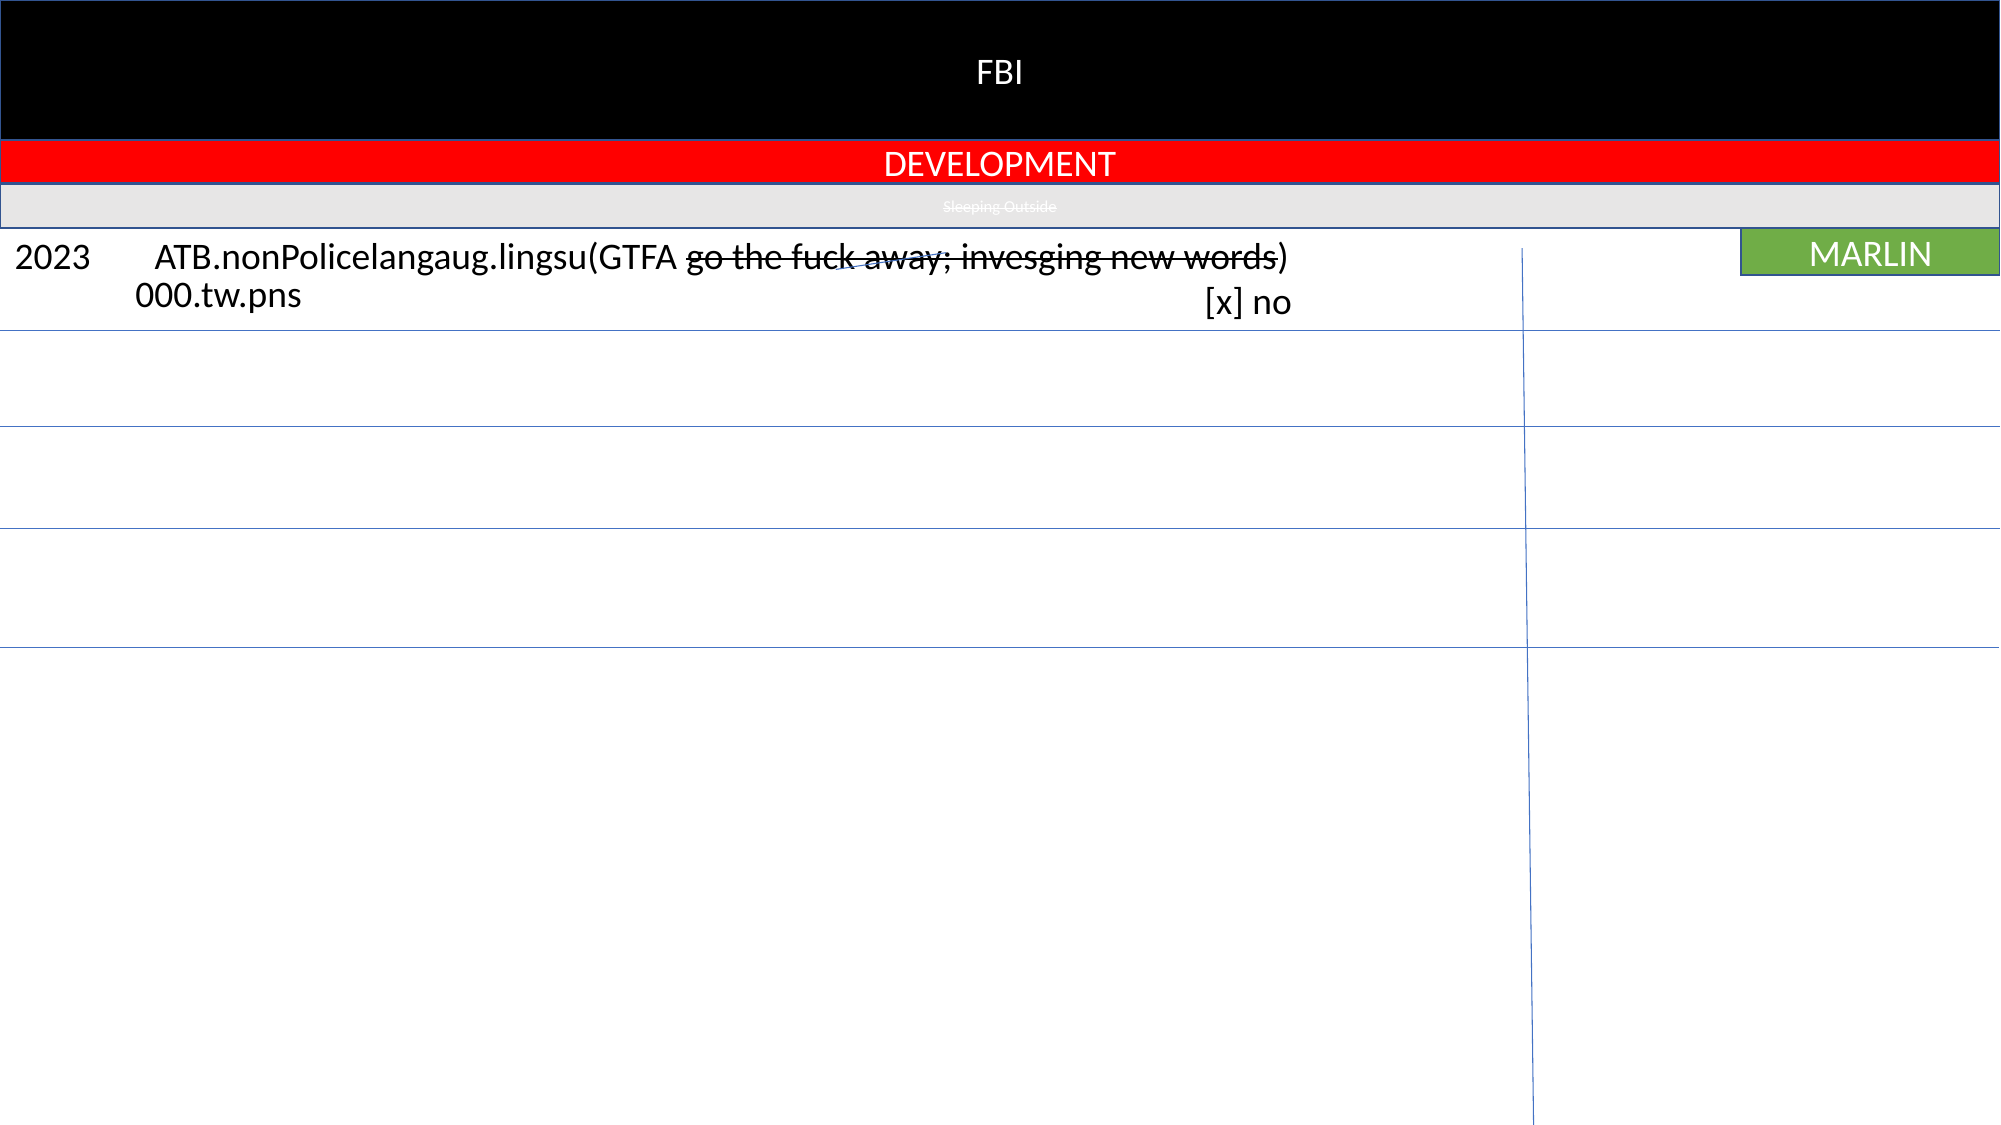

FBI
DEVELOPMENT
Sleeping Outside
ATB.nonPolicelangaug.lingsu(GTFA go the fuck away; invesging new words)
							[x] no
2023
MARLIN
000.tw.pns